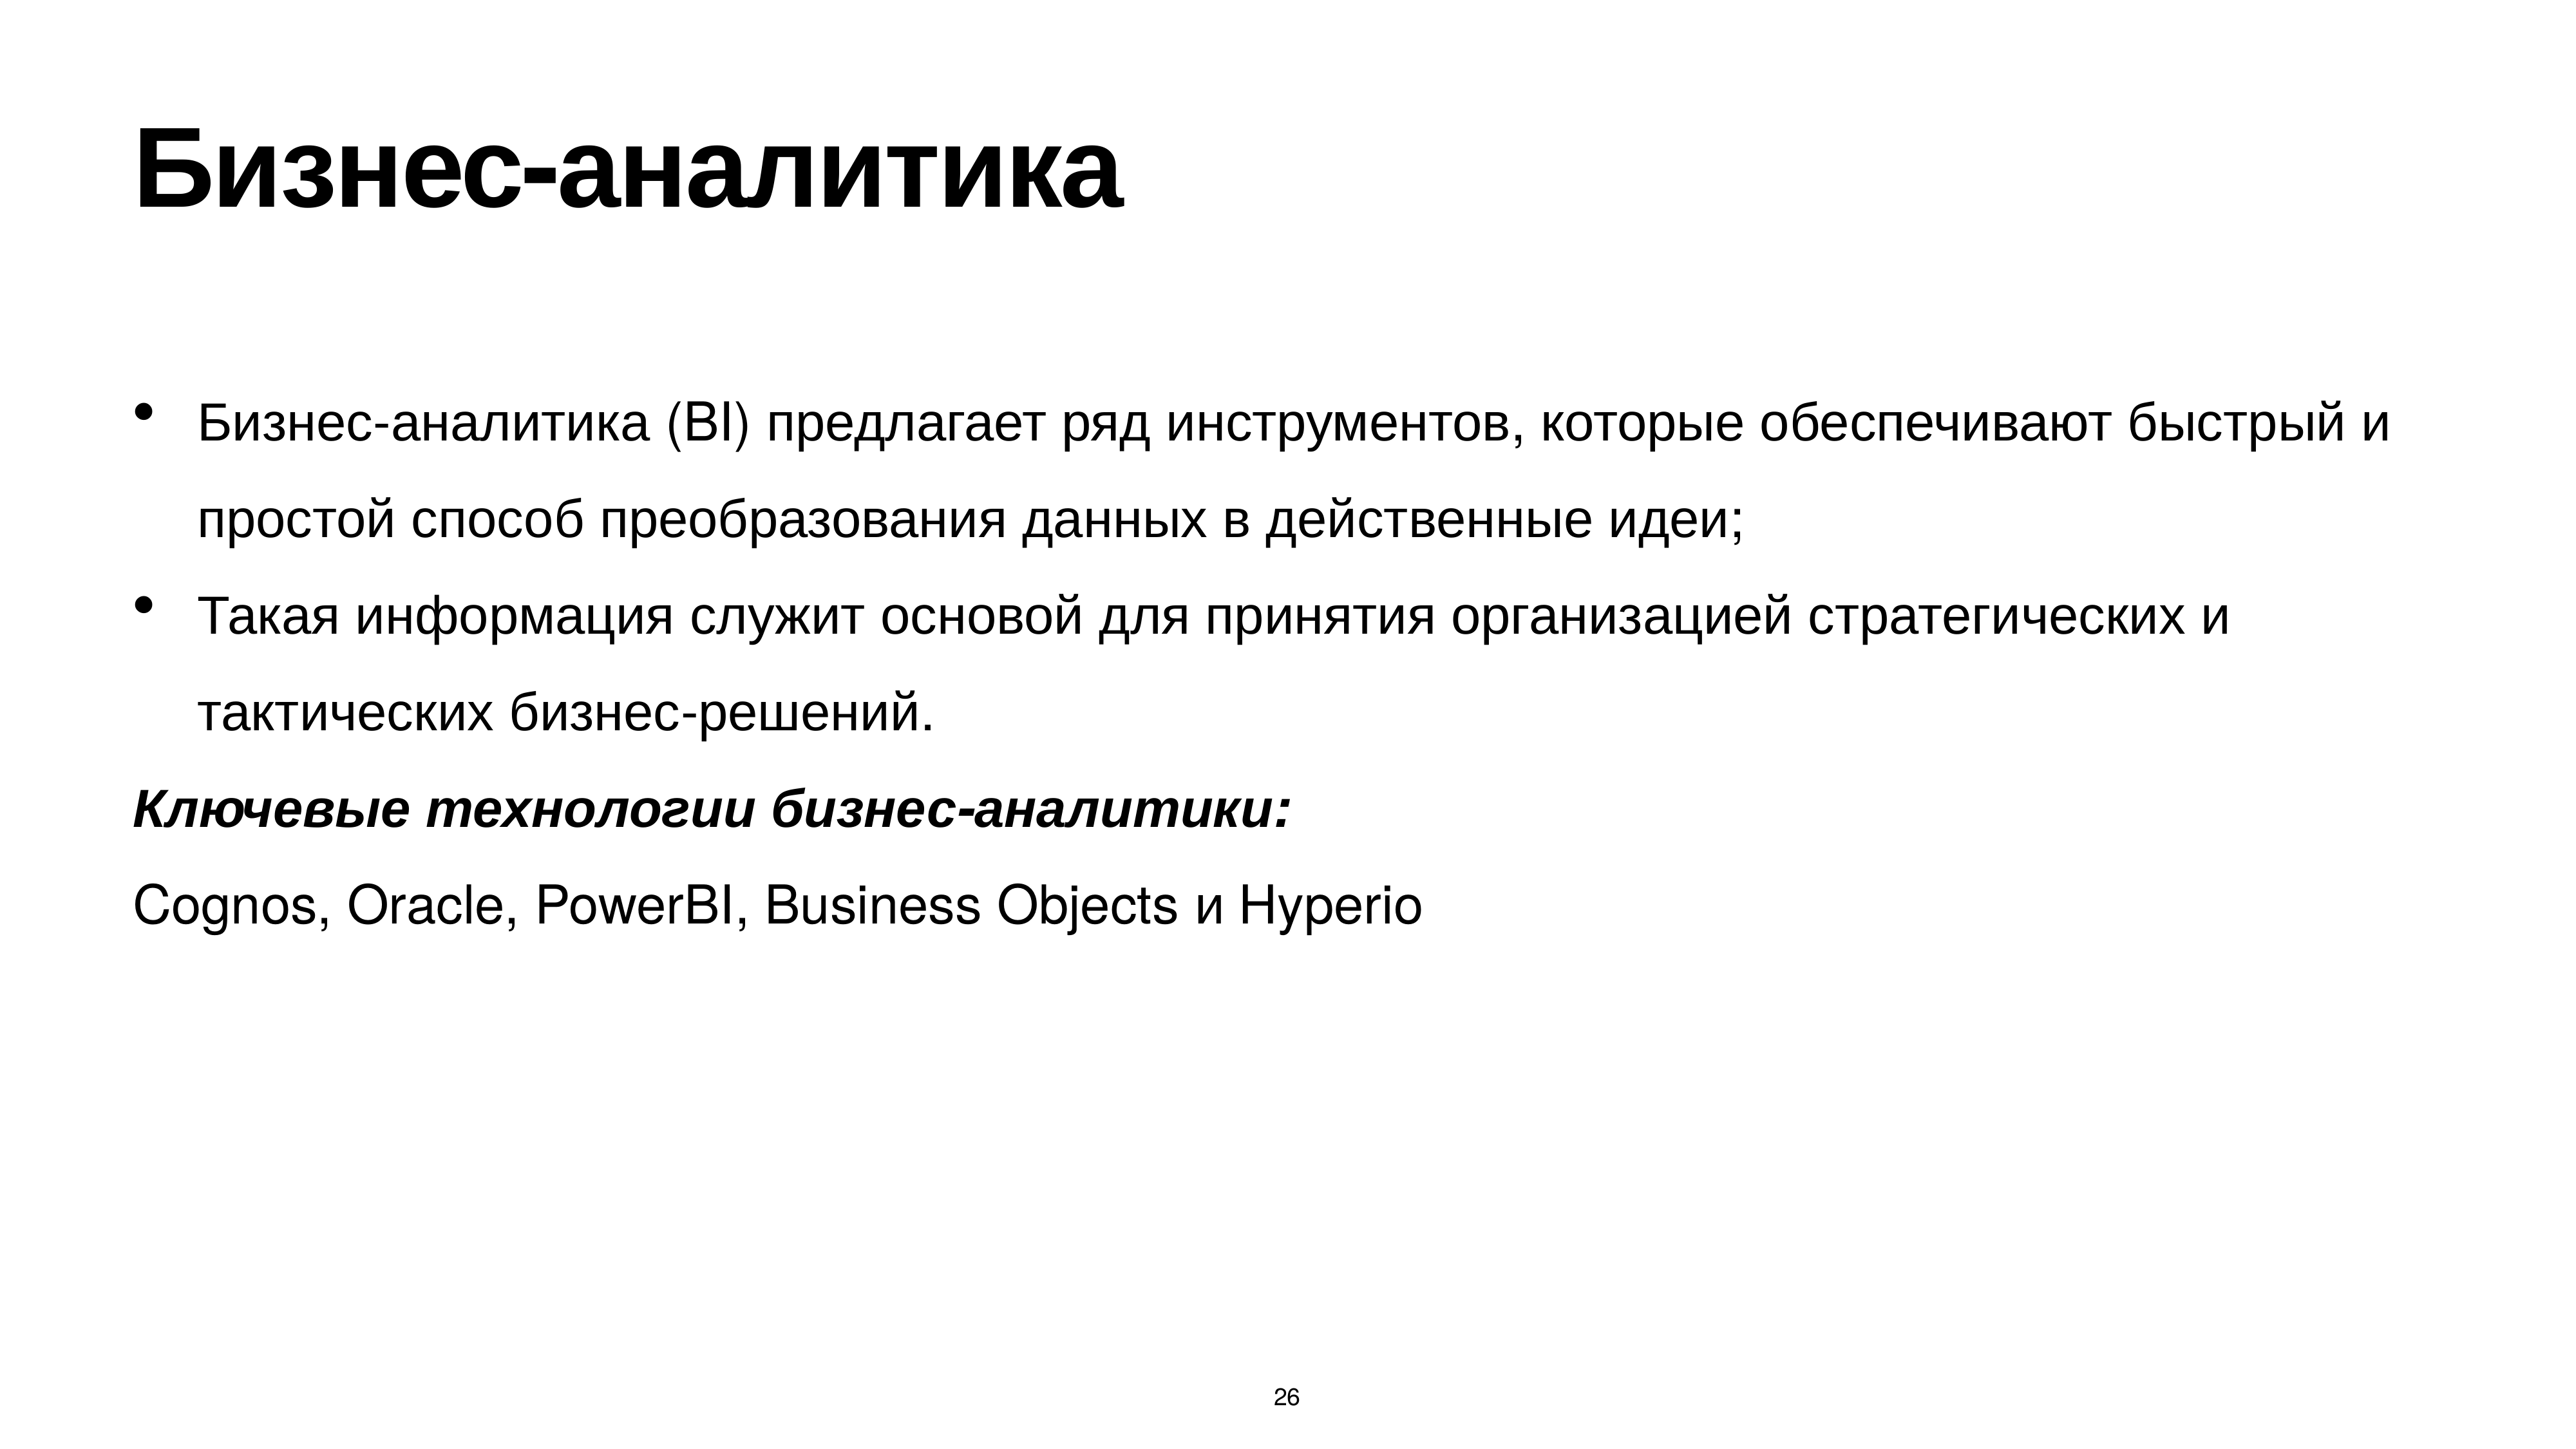

# Бизнес-аналитика

Бизнес-аналитика (BI) предлагает ряд инструментов, которые обеспечивают быстрый и простой способ преобразования данных в действенные идеи;
Такая информация служит основой для принятия организацией стратегических и тактических бизнес-решений.
Ключевые технологии бизнес-аналитики:
Cognos, Oracle, PowerBI, Business Objects и Hyperio
26